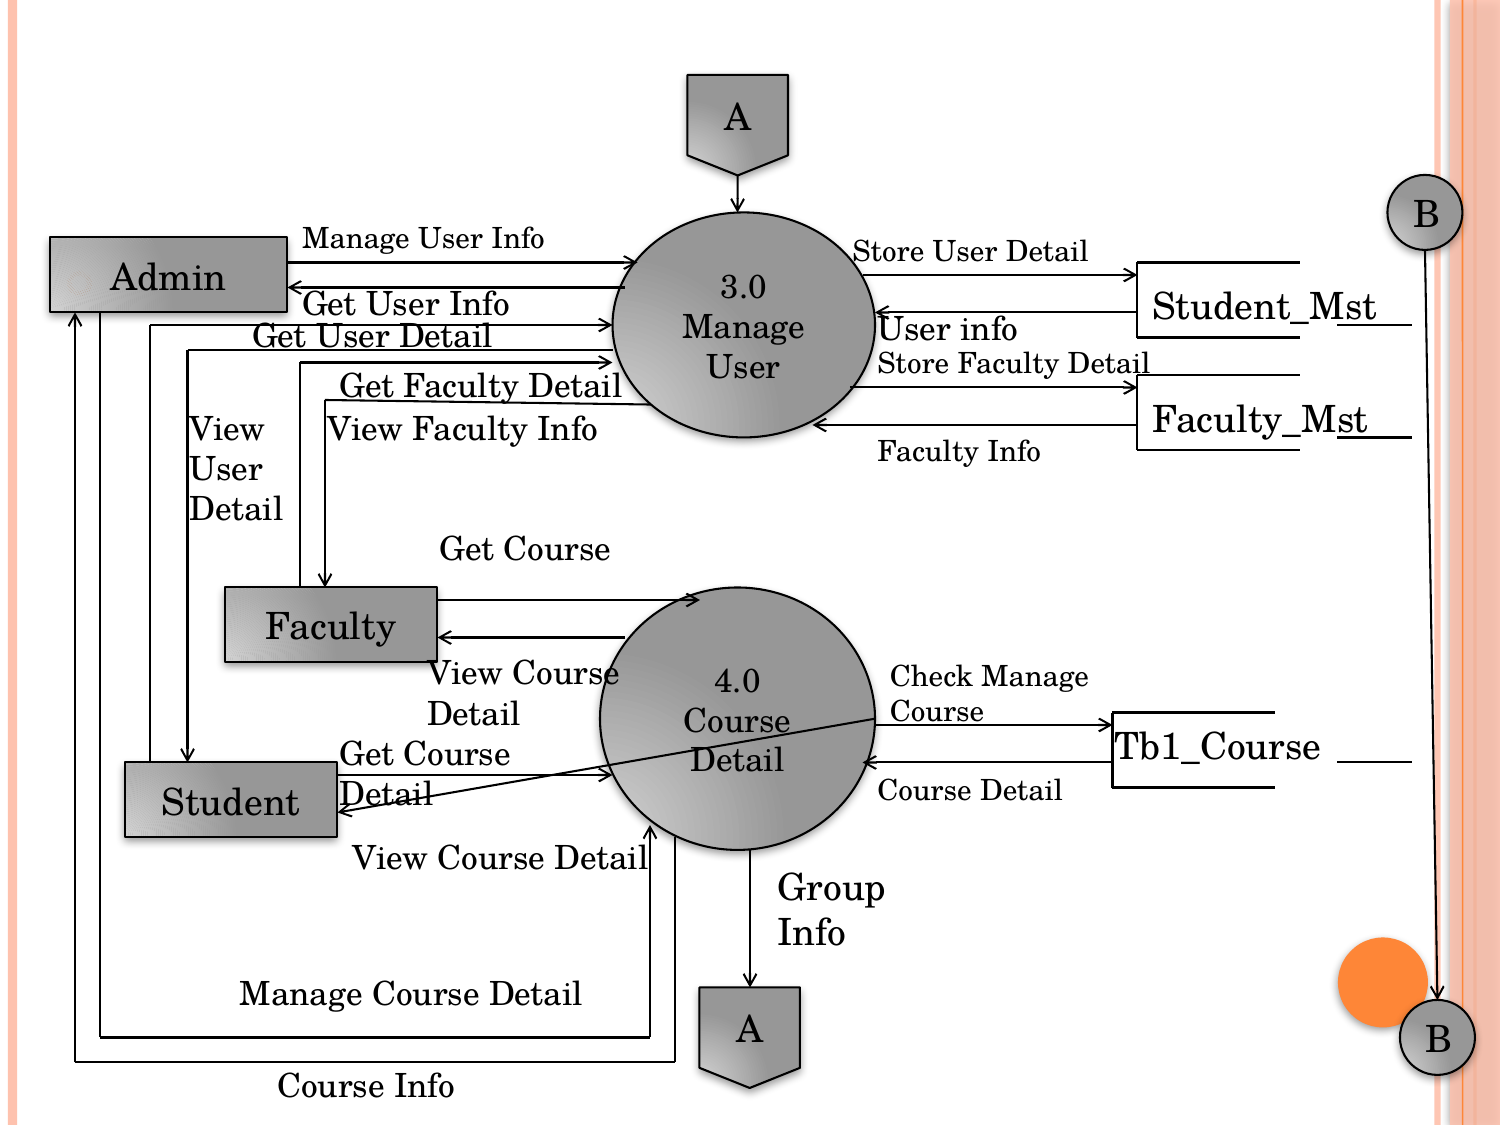

A
B
Manage User Info
3.0
Manage User
Store User Detail
Admin

Get User Info
Student_Mst
User info
Get User Detail
Store Faculty Detail
Get Faculty Detail
Faculty_Mst
View User Detail
View Faculty Info
Faculty Info
Get Course
Faculty
4.0
Course Detail
View Course
Detail
Check Manage
Course
Tb1_Course
Get Course Detail
Student
Course Detail

GroupInfo
View Course Detail
Manage Course Detail
A
B
Course Info